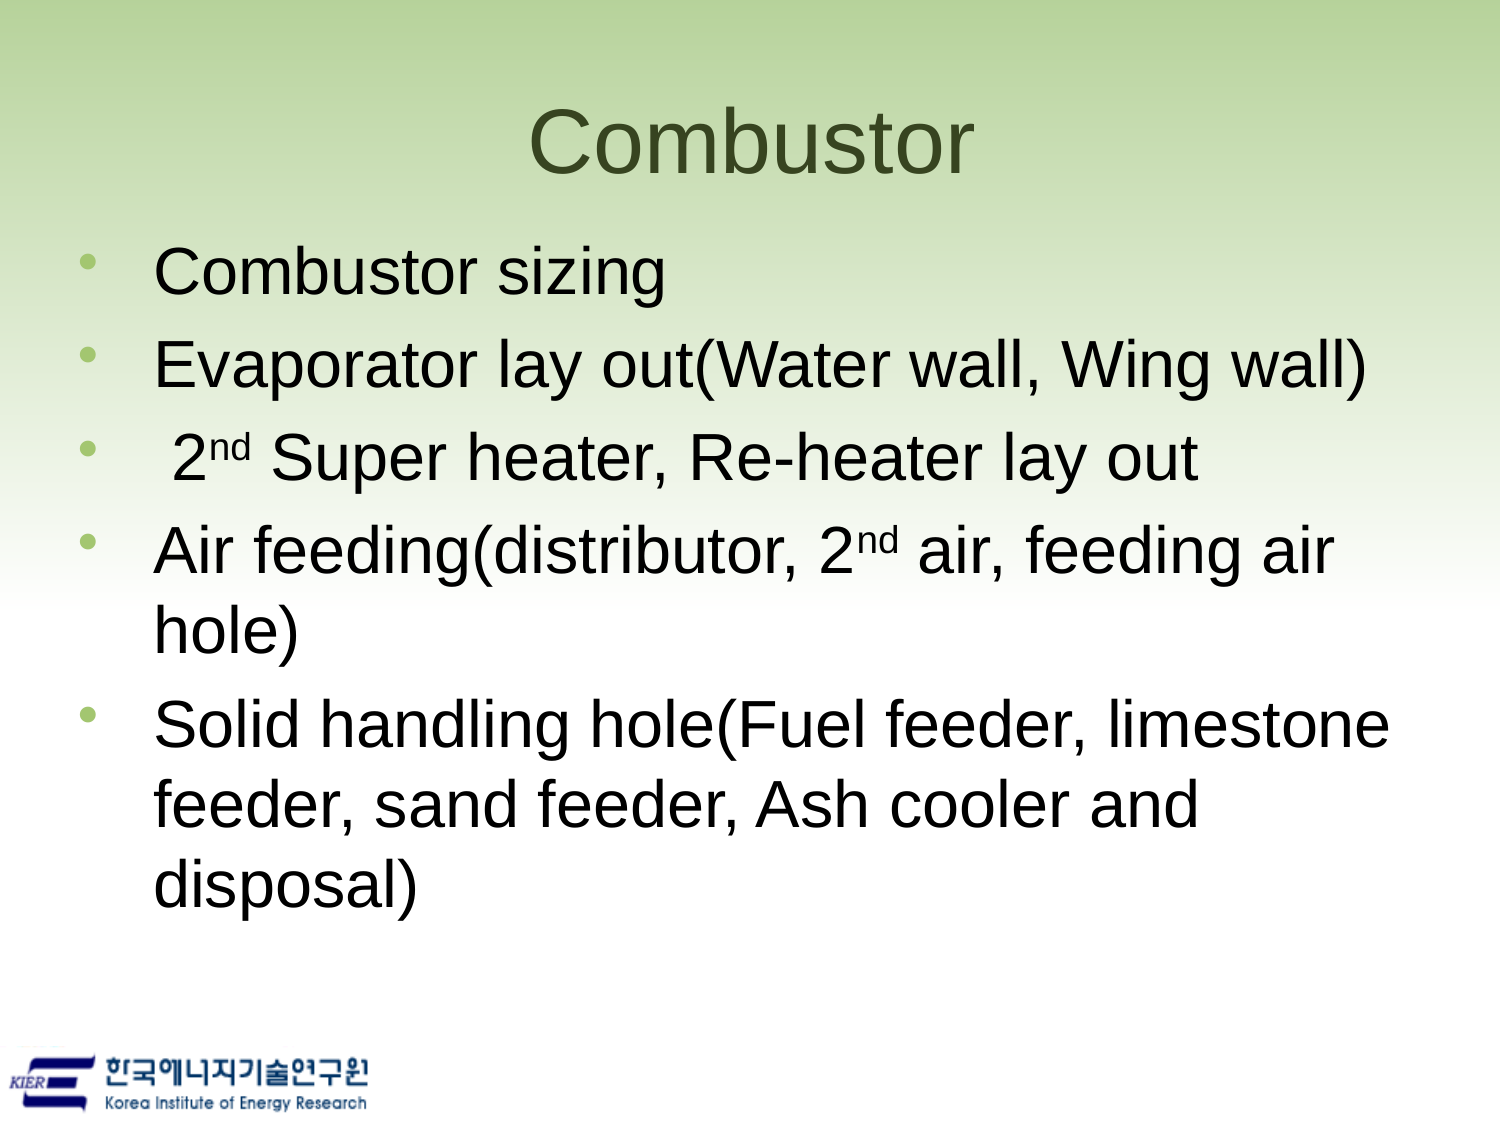

# Combustor
Combustor sizing
Evaporator lay out(Water wall, Wing wall)
 2nd Super heater, Re-heater lay out
Air feeding(distributor, 2nd air, feeding air hole)
Solid handling hole(Fuel feeder, limestone feeder, sand feeder, Ash cooler and disposal)